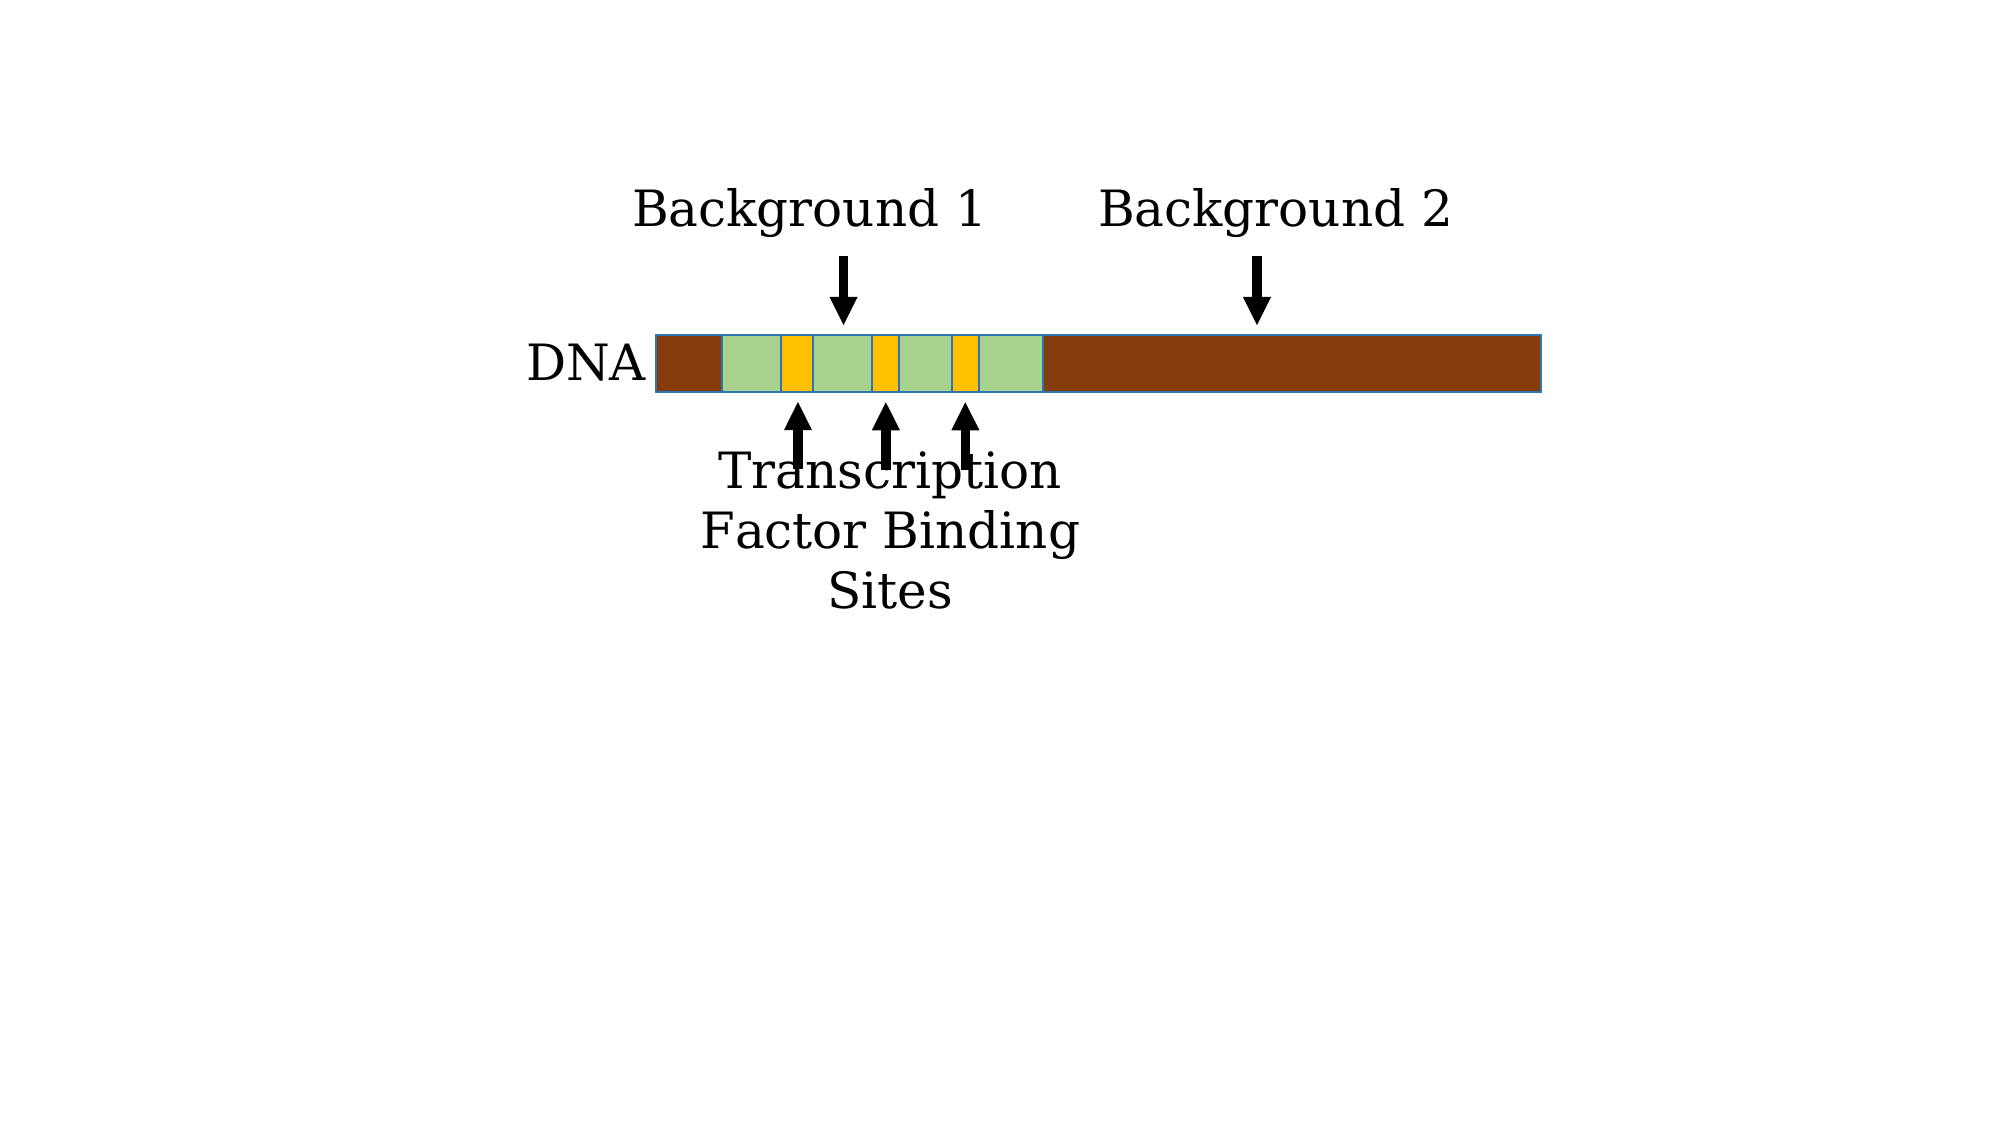

Background 1
Background 2
DNA

TF
TF
Transcription Factor Binding Sites